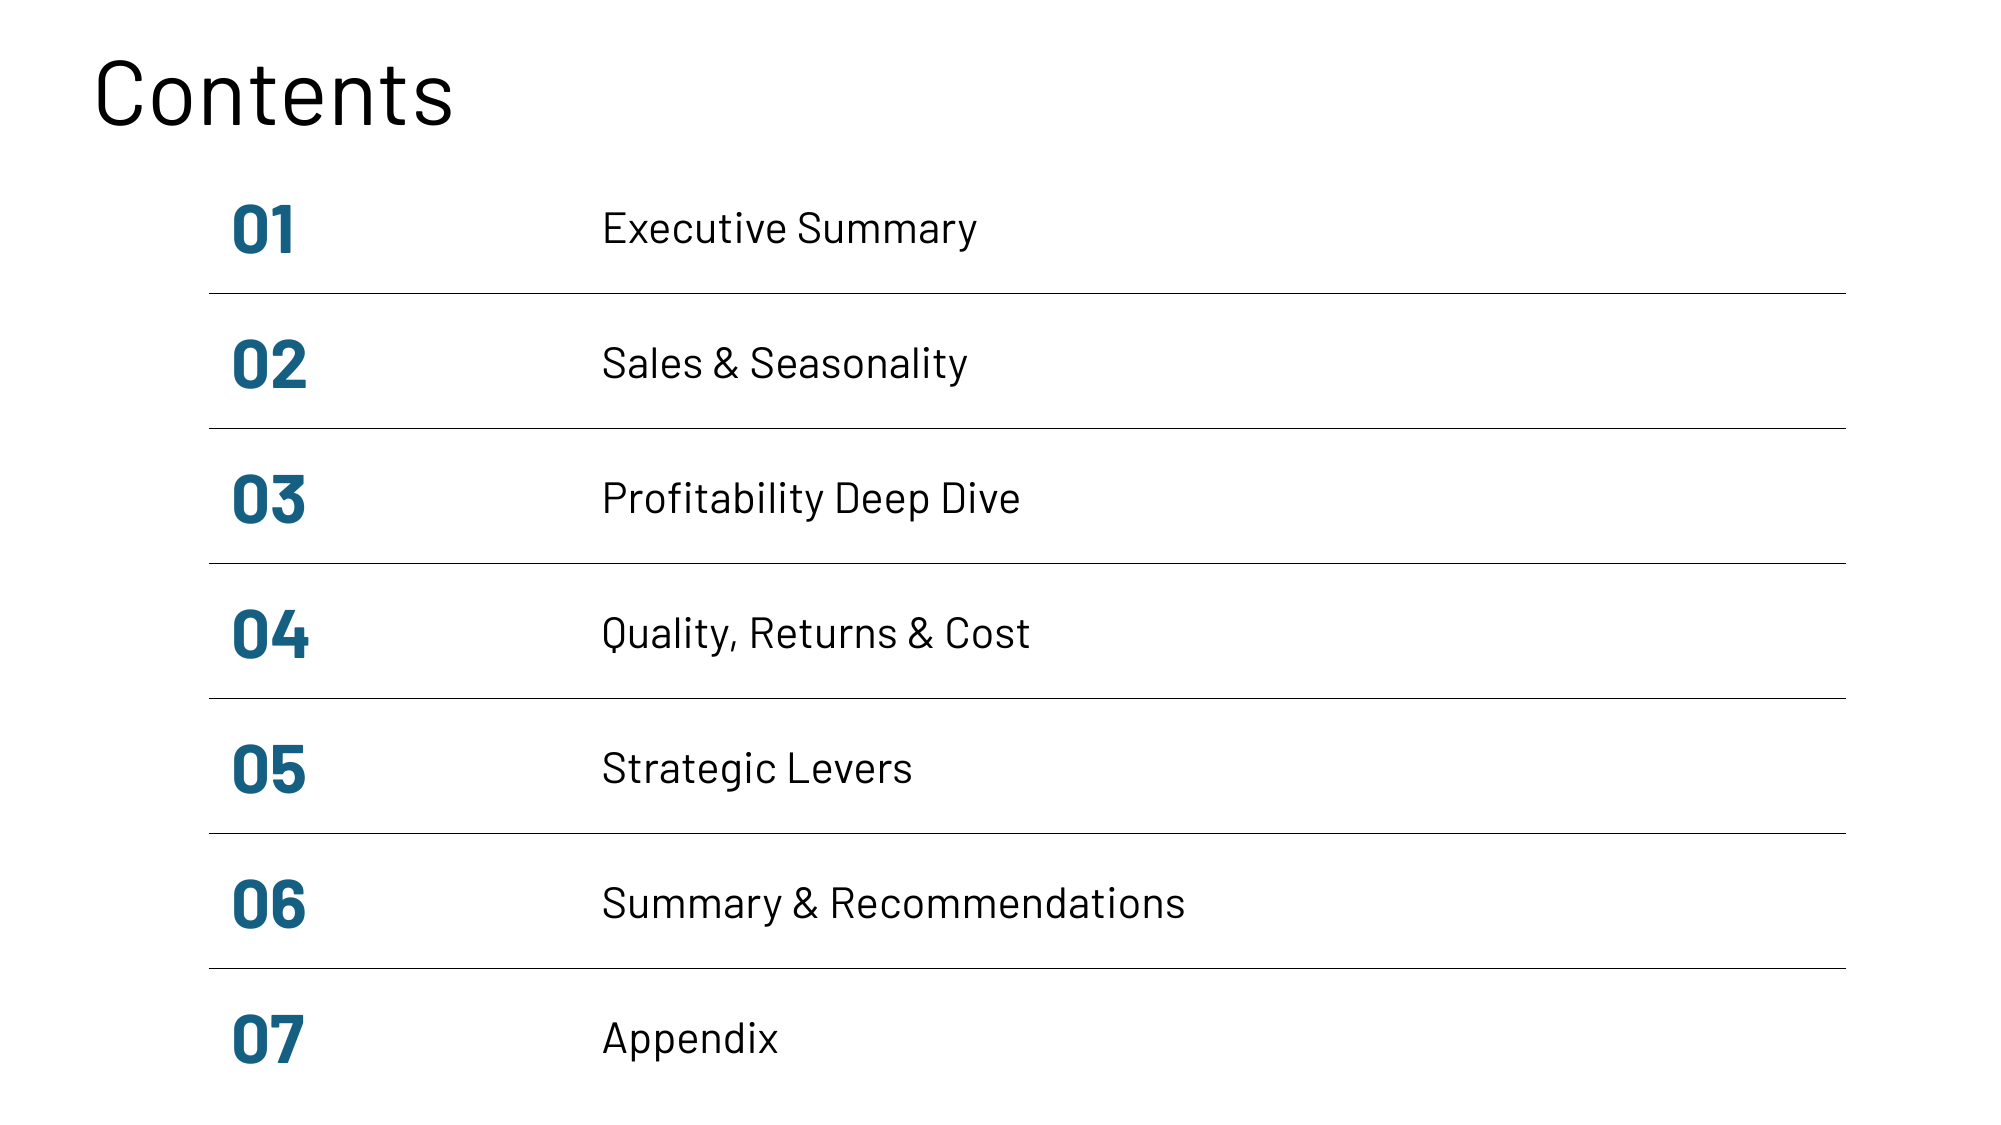

# Contents
| 01 | Executive Summary |
| --- | --- |
| 02 | Sales & Seasonality |
| 03 | Profitability Deep Dive |
| 04 | Quality, Returns & Cost |
| 05 | Strategic Levers |
| 06 | Summary & Recommendations |
| 07 | Appendix |